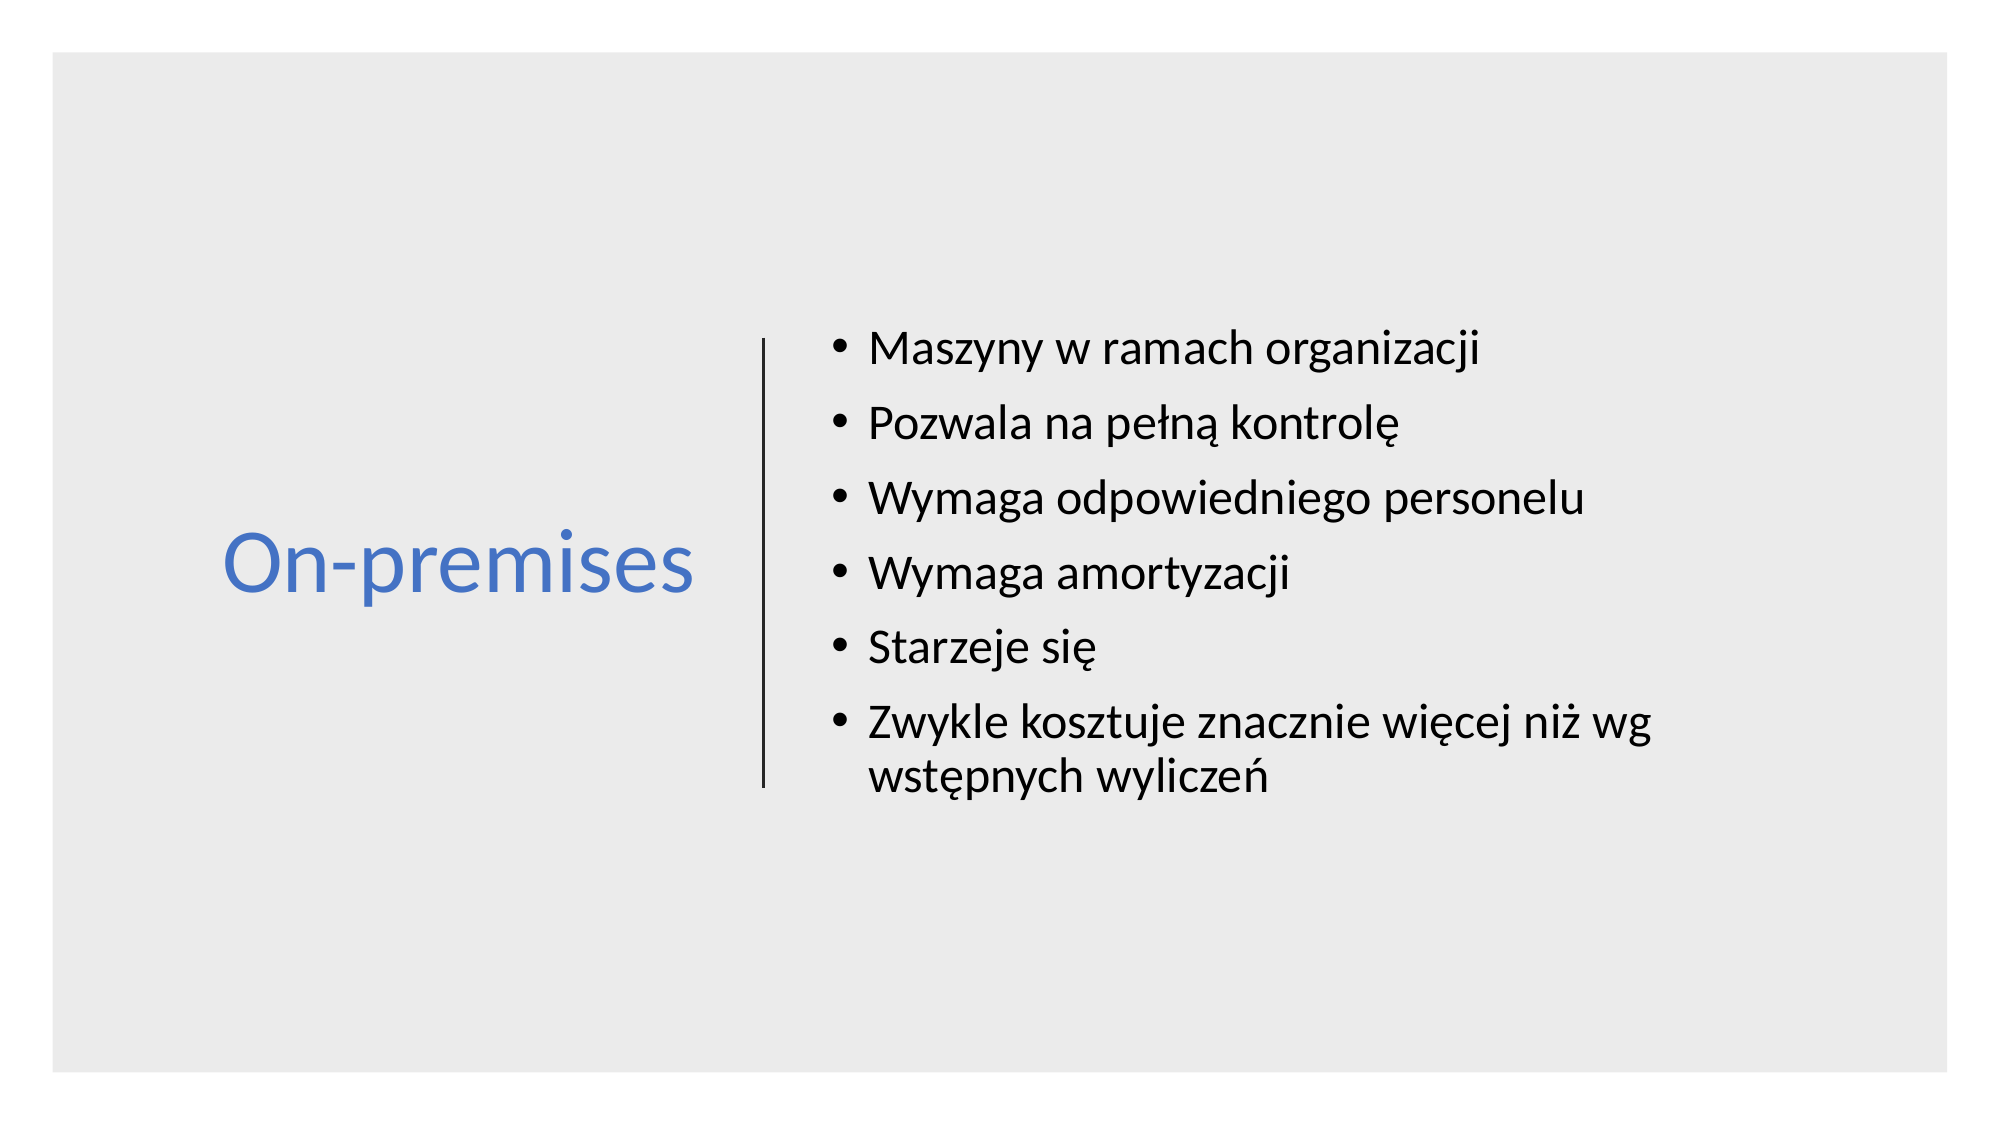

# On-premises
Maszyny w ramach organizacji
Pozwala na pełną kontrolę
Wymaga odpowiedniego personelu
Wymaga amortyzacji
Starzeje się
Zwykle kosztuje znacznie więcej niż wg wstępnych wyliczeń